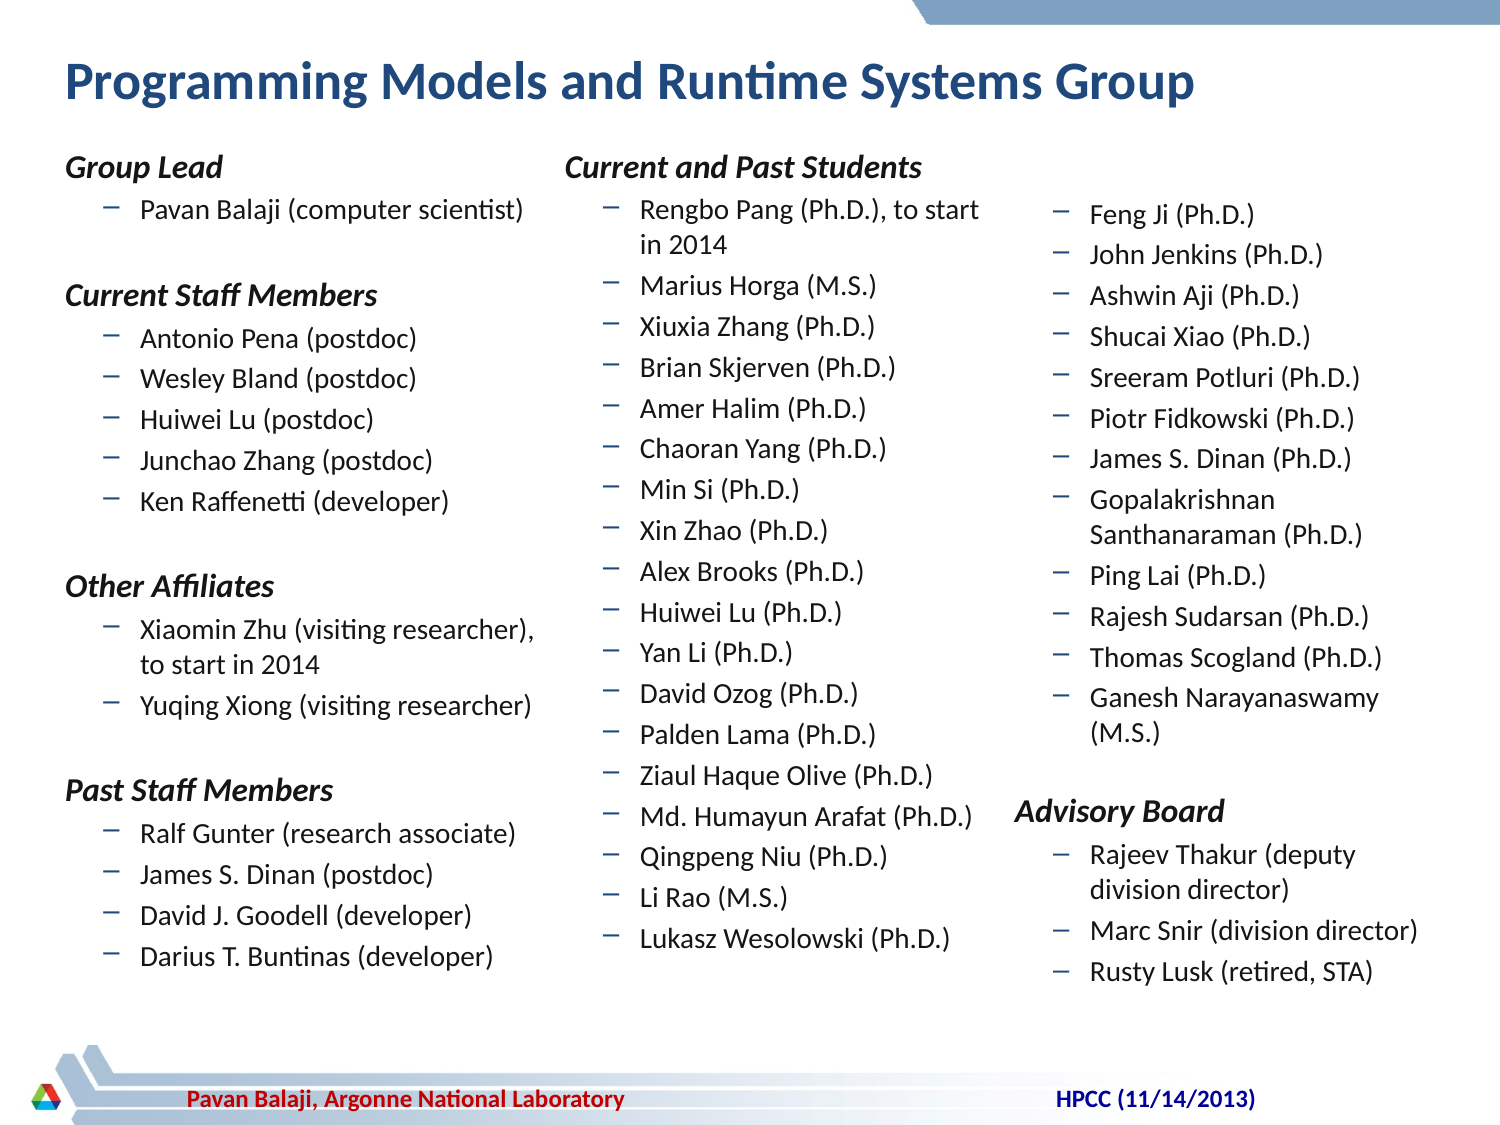

# Programming Models and Runtime Systems Group
Group Lead
Pavan Balaji (computer scientist)

Current Staff Members
Antonio Pena (postdoc)
Wesley Bland (postdoc)
Huiwei Lu (postdoc)
Junchao Zhang (postdoc)
Ken Raffenetti (developer)

Other Affiliates
Xiaomin Zhu (visiting researcher), to start in 2014
Yuqing Xiong (visiting researcher)

Past Staff Members
Ralf Gunter (research associate)
James S. Dinan (postdoc)
David J. Goodell (developer)
Darius T. Buntinas (developer)
Current and Past Students
Rengbo Pang (Ph.D.), to start in 2014
Marius Horga (M.S.)
Xiuxia Zhang (Ph.D.)
Brian Skjerven (Ph.D.)
Amer Halim (Ph.D.)
Chaoran Yang (Ph.D.)
Min Si (Ph.D.)
Xin Zhao (Ph.D.)
Alex Brooks (Ph.D.)
Huiwei Lu (Ph.D.)
Yan Li (Ph.D.)
David Ozog (Ph.D.)
Palden Lama (Ph.D.)
Ziaul Haque Olive (Ph.D.)
Md. Humayun Arafat (Ph.D.)
Qingpeng Niu (Ph.D.)
Li Rao (M.S.)
Lukasz Wesolowski (Ph.D.)
Feng Ji (Ph.D.)
John Jenkins (Ph.D.)
Ashwin Aji (Ph.D.)
Shucai Xiao (Ph.D.)
Sreeram Potluri (Ph.D.)
Piotr Fidkowski (Ph.D.)
James S. Dinan (Ph.D.)
Gopalakrishnan Santhanaraman (Ph.D.)
Ping Lai (Ph.D.)
Rajesh Sudarsan (Ph.D.)
Thomas Scogland (Ph.D.)
Ganesh Narayanaswamy (M.S.)

Advisory Board
Rajeev Thakur (deputy division director)
Marc Snir (division director)
Rusty Lusk (retired, STA)
HPCC (11/14/2013)